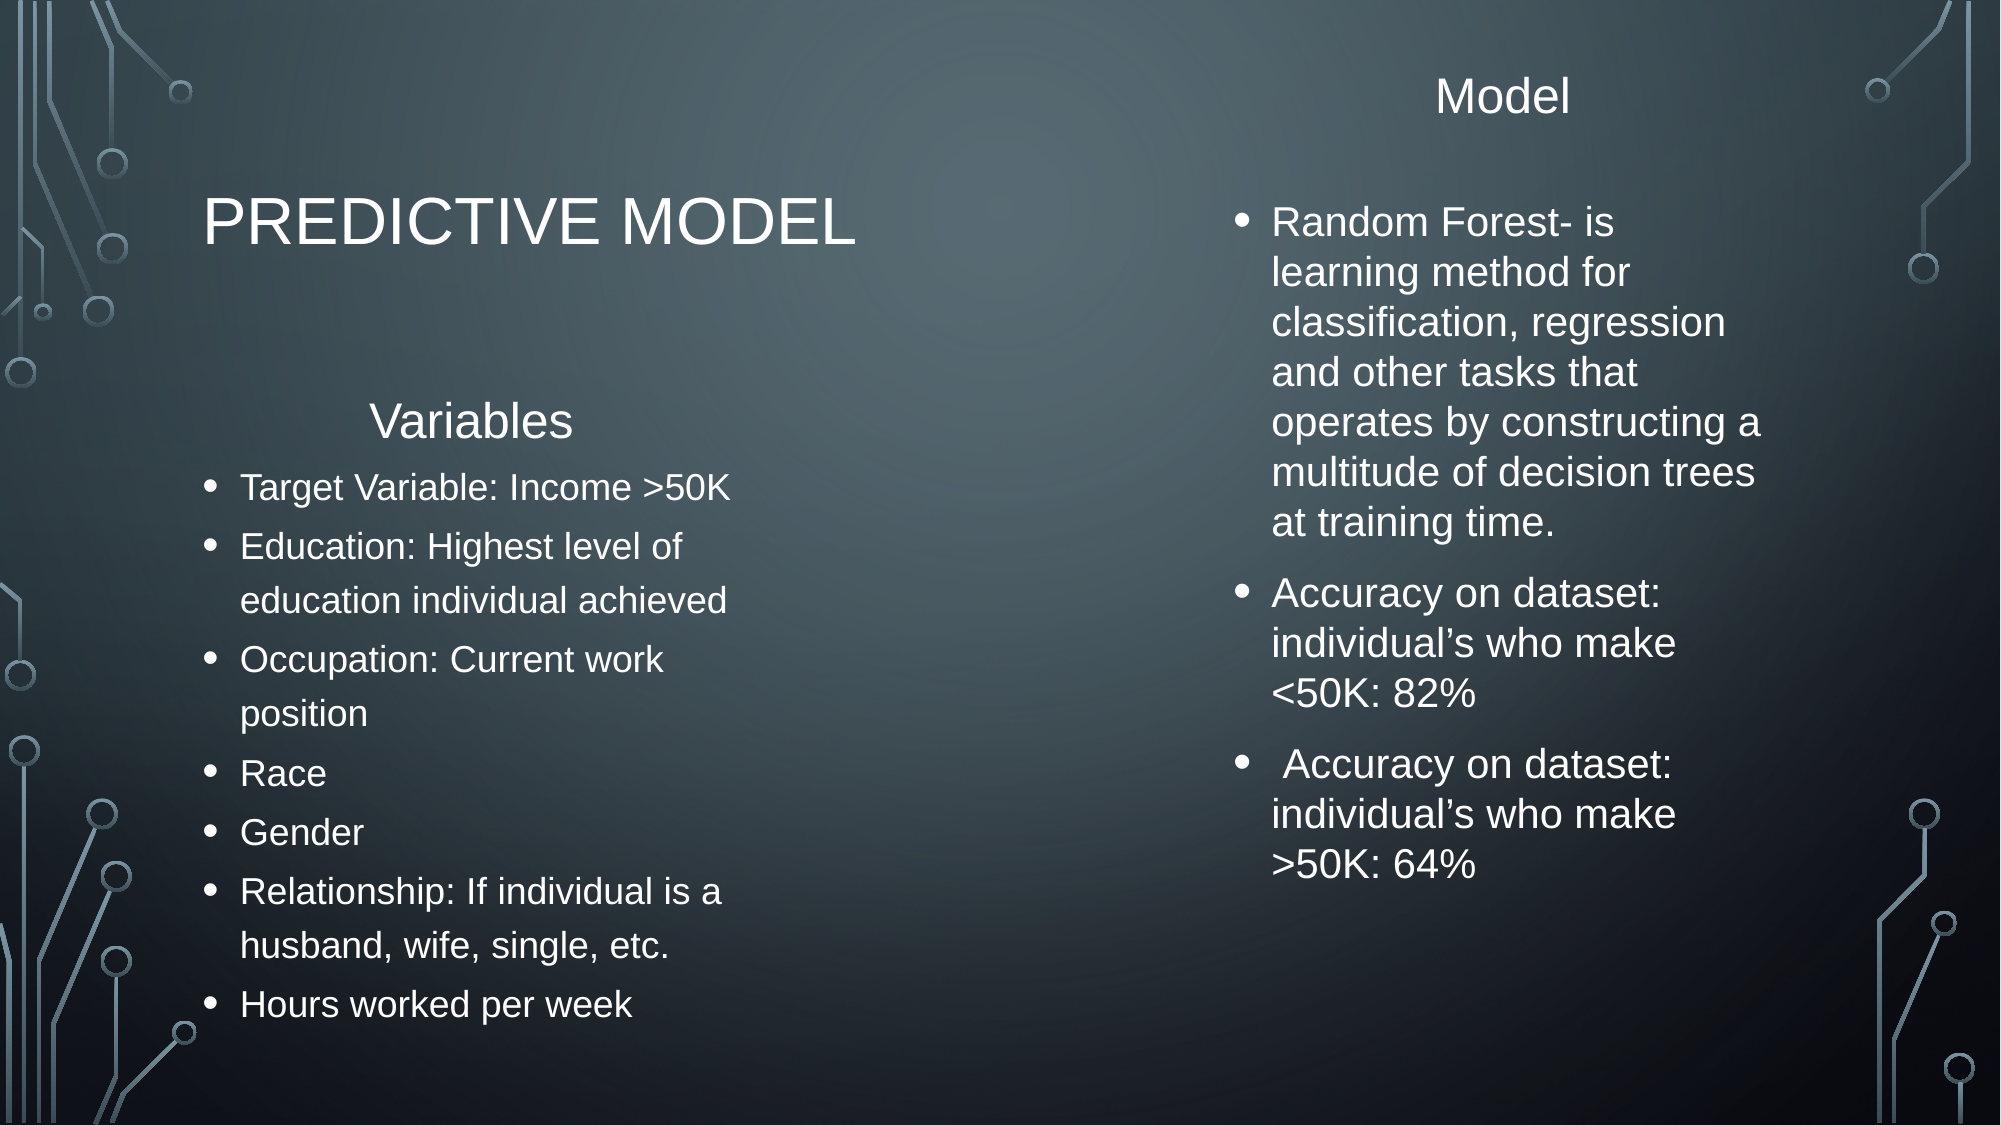

Model

Random Forest- is learning method for classification, regression and other tasks that operates by constructing a multitude of decision trees at training time.
Accuracy on dataset: individual’s who make <50K: 82%
 Accuracy on dataset: individual’s who make >50K: 64%

# Predictive model

Variables
Target Variable: Income >50K
Education: Highest level of education individual achieved
Occupation: Current work position
Race
Gender
Relationship: If individual is a husband, wife, single, etc.
Hours worked per week